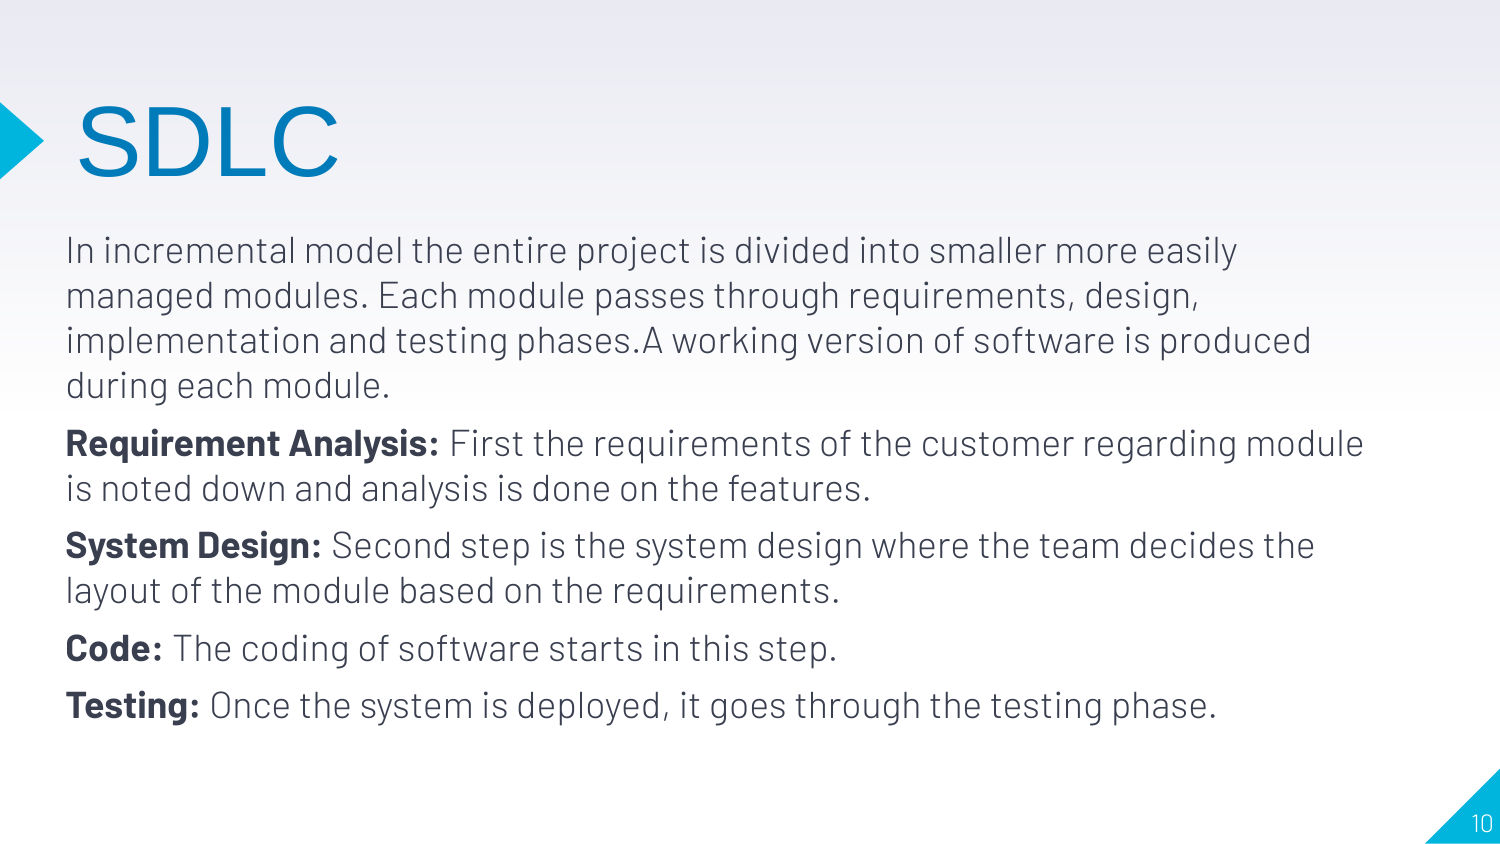

# SDLC
In incremental model the entire project is divided into smaller more easily managed modules. Each module passes through requirements, design, implementation and testing phases.A working version of software is produced during each module.
Requirement Analysis: First the requirements of the customer regarding module is noted down and analysis is done on the features.
System Design: Second step is the system design where the team decides the layout of the module based on the requirements.
Code: The coding of software starts in this step.
Testing: Once the system is deployed, it goes through the testing phase.
10